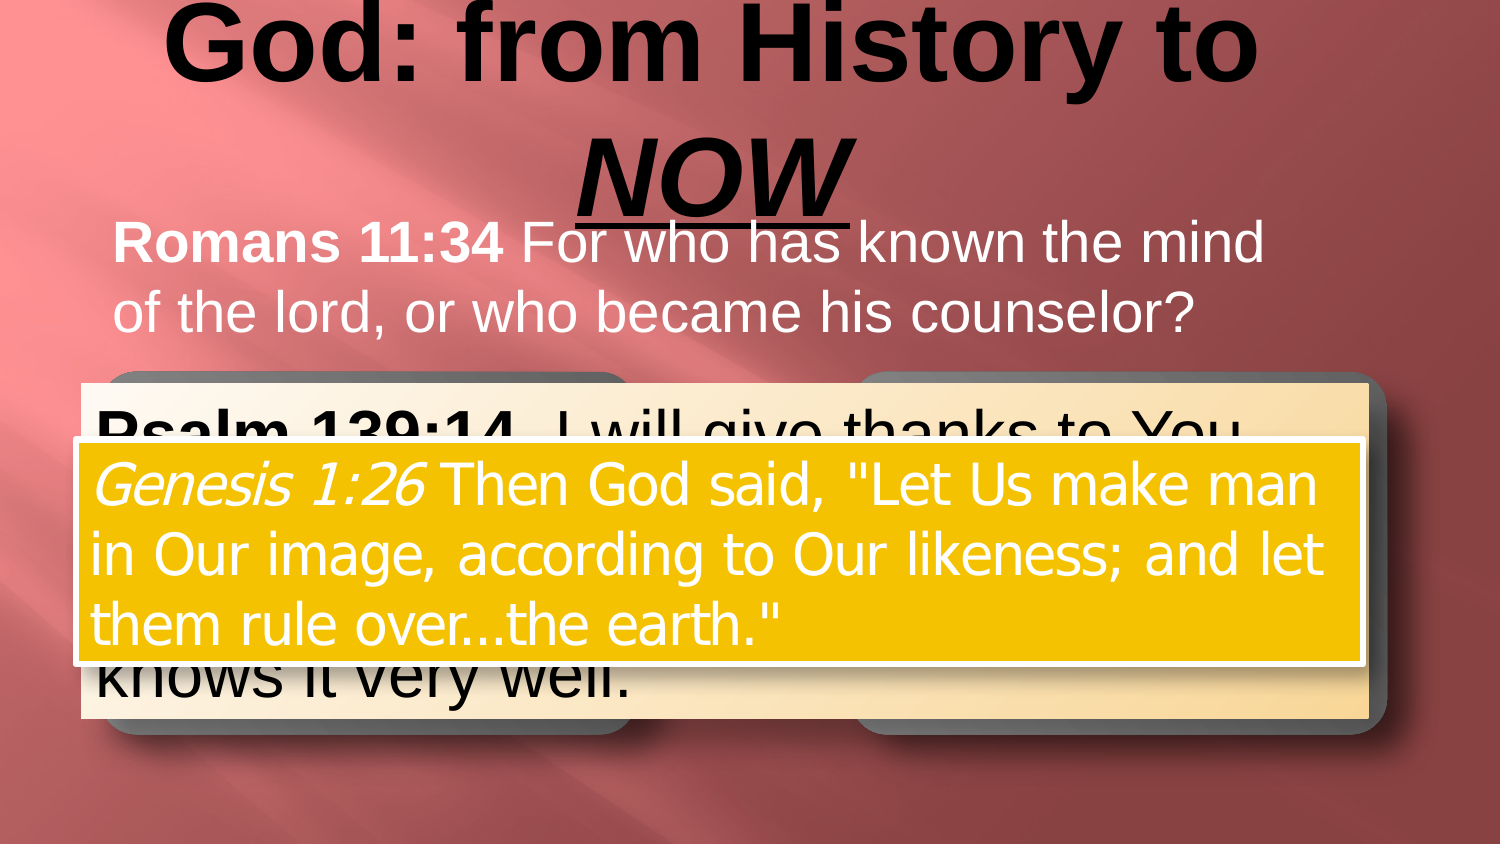

# God: from History to NOW
Romans 11:34 For who has known the mind of the lord, or who became his counselor?
1 Corinthians 2:16  For who has known the mind of the Lord, that he will instruct him?

But we have the mind of Christ.
Psalm 8:4-5 What is man that You take thought of him?

…Yet, You crown him with glory and majesty!
Psalm 139:14  I will give thanks to You, for I am fearfully and wonderfully made; Wonderful are Your works, And my soul knows it very well.
Genesis 1:26 Then God said, "Let Us make man in Our image, according to Our likeness; and let them rule over…the earth."